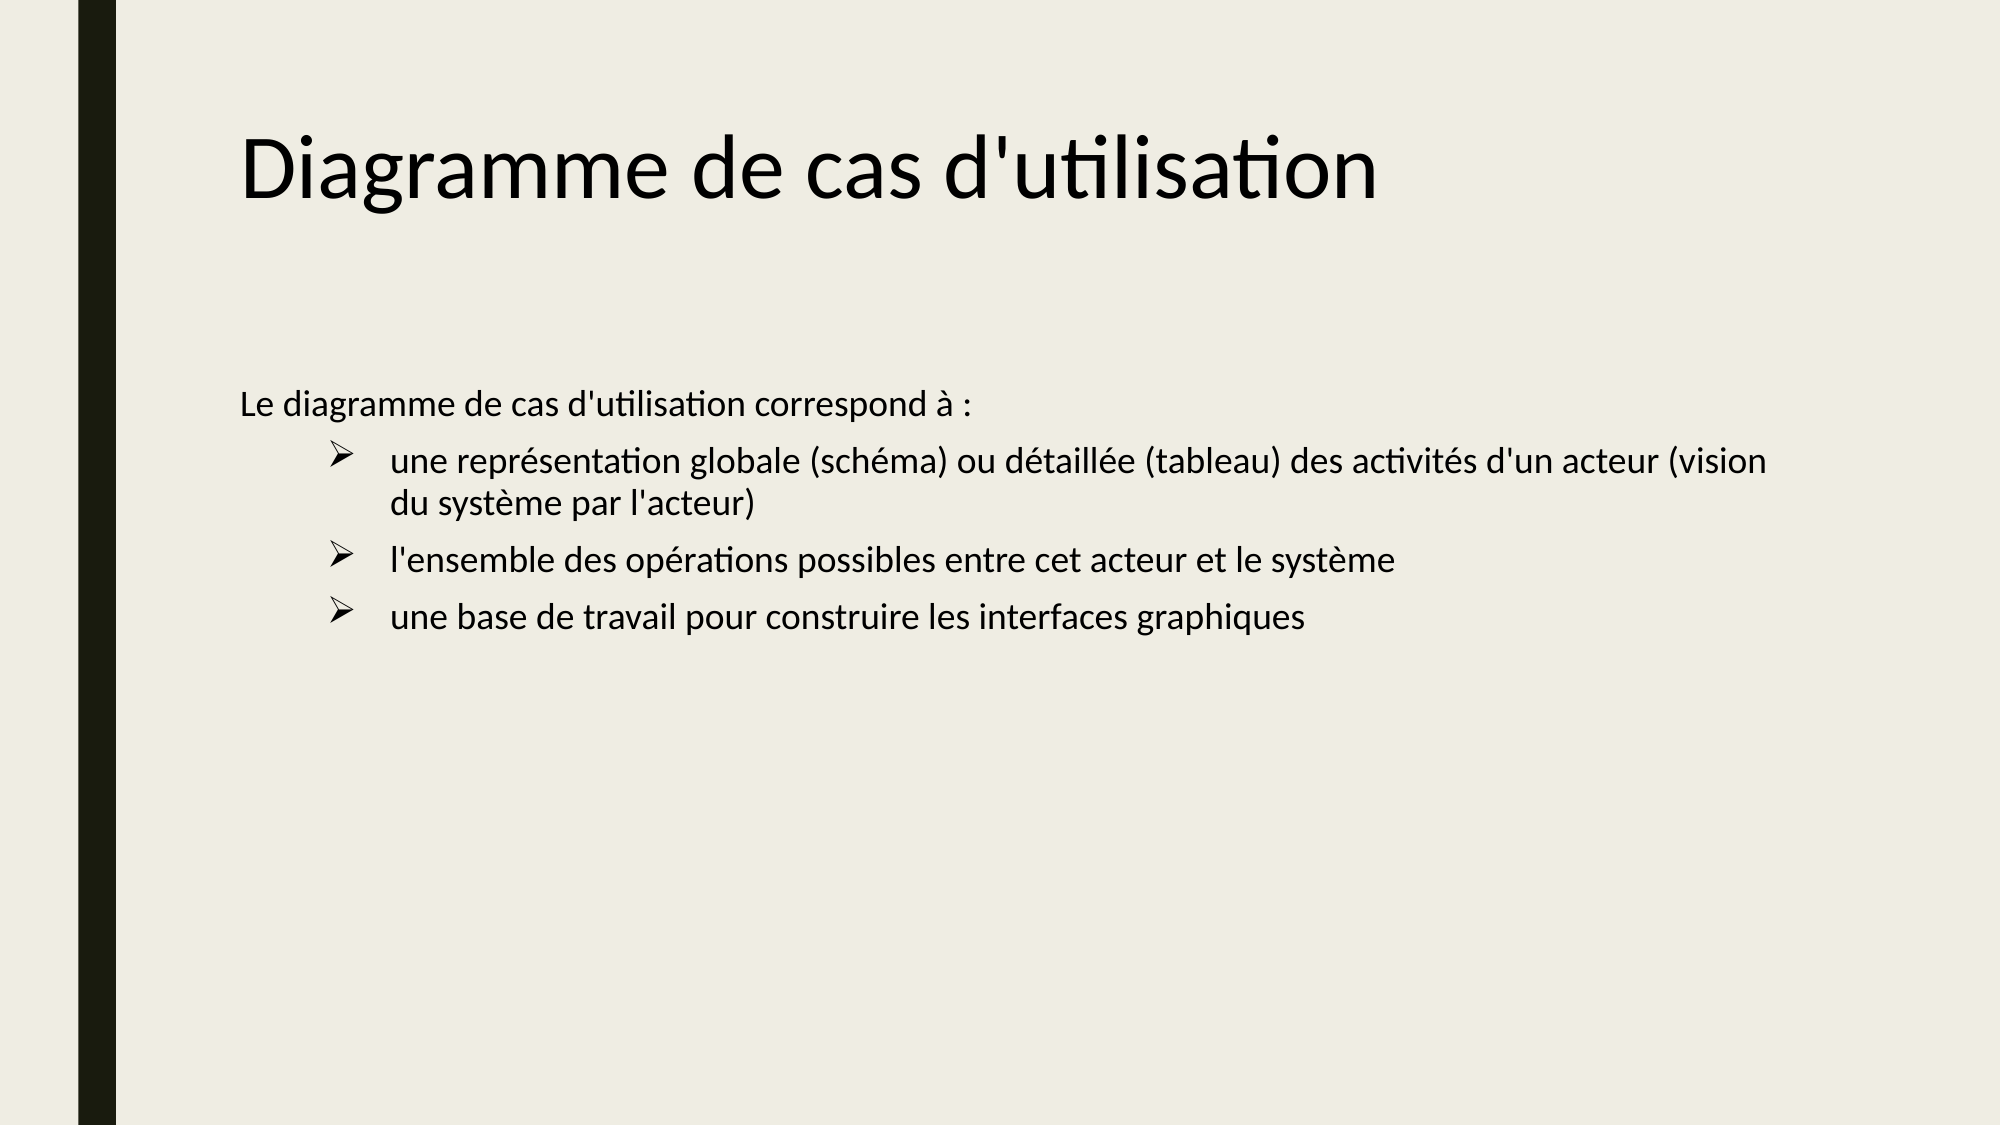

# Diagramme de cas d'utilisation
Le diagramme de cas d'utilisation correspond à :
une représentation globale (schéma) ou détaillée (tableau) des activités d'un acteur (vision du système par l'acteur)
l'ensemble des opérations possibles entre cet acteur et le système
une base de travail pour construire les interfaces graphiques